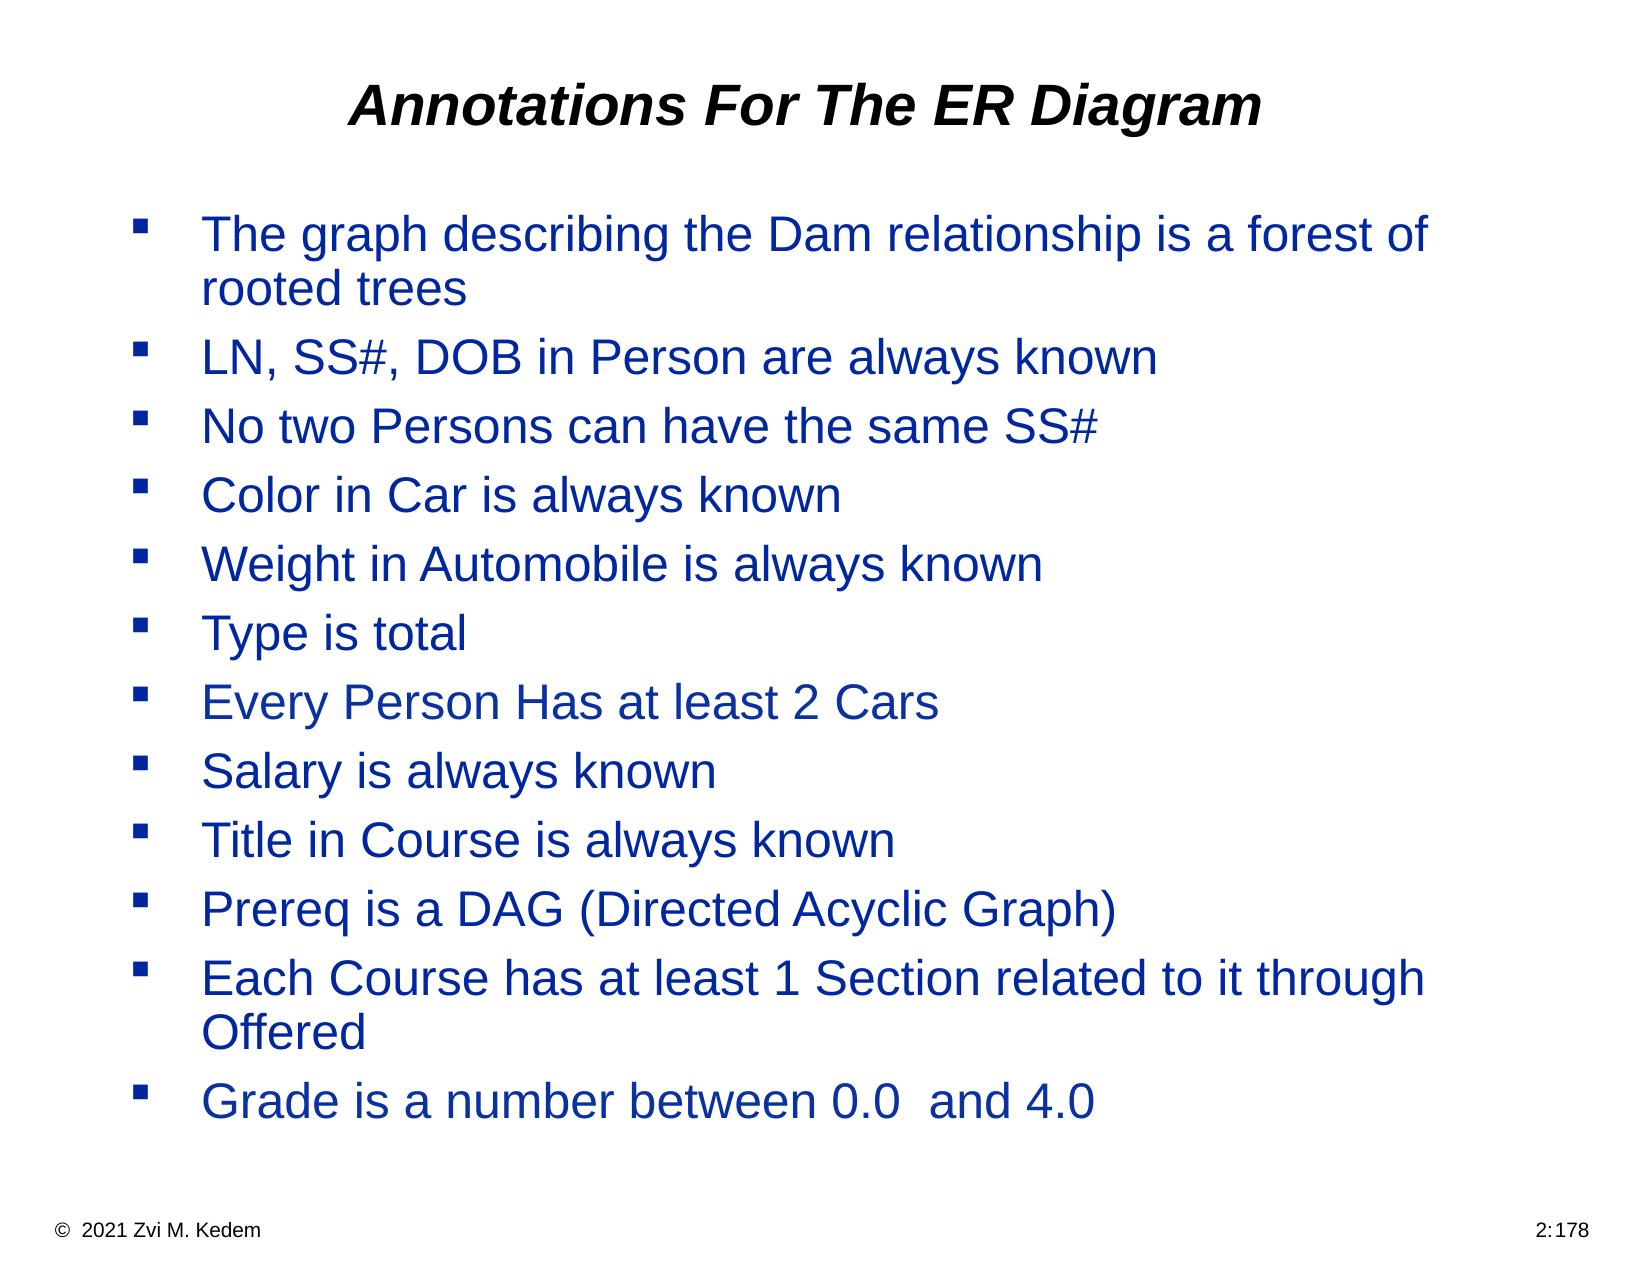

# Annotations For The ER Diagram
The graph describing the Dam relationship is a forest of rooted trees
LN, SS#, DOB in Person are always known
No two Persons can have the same SS#
Color in Car is always known
Weight in Automobile is always known
Type is total
Every Person Has at least 2 Cars
Salary is always known
Title in Course is always known
Prereq is a DAG (Directed Acyclic Graph)
Each Course has at least 1 Section related to it through Offered
Grade is a number between 0.0  and 4.0